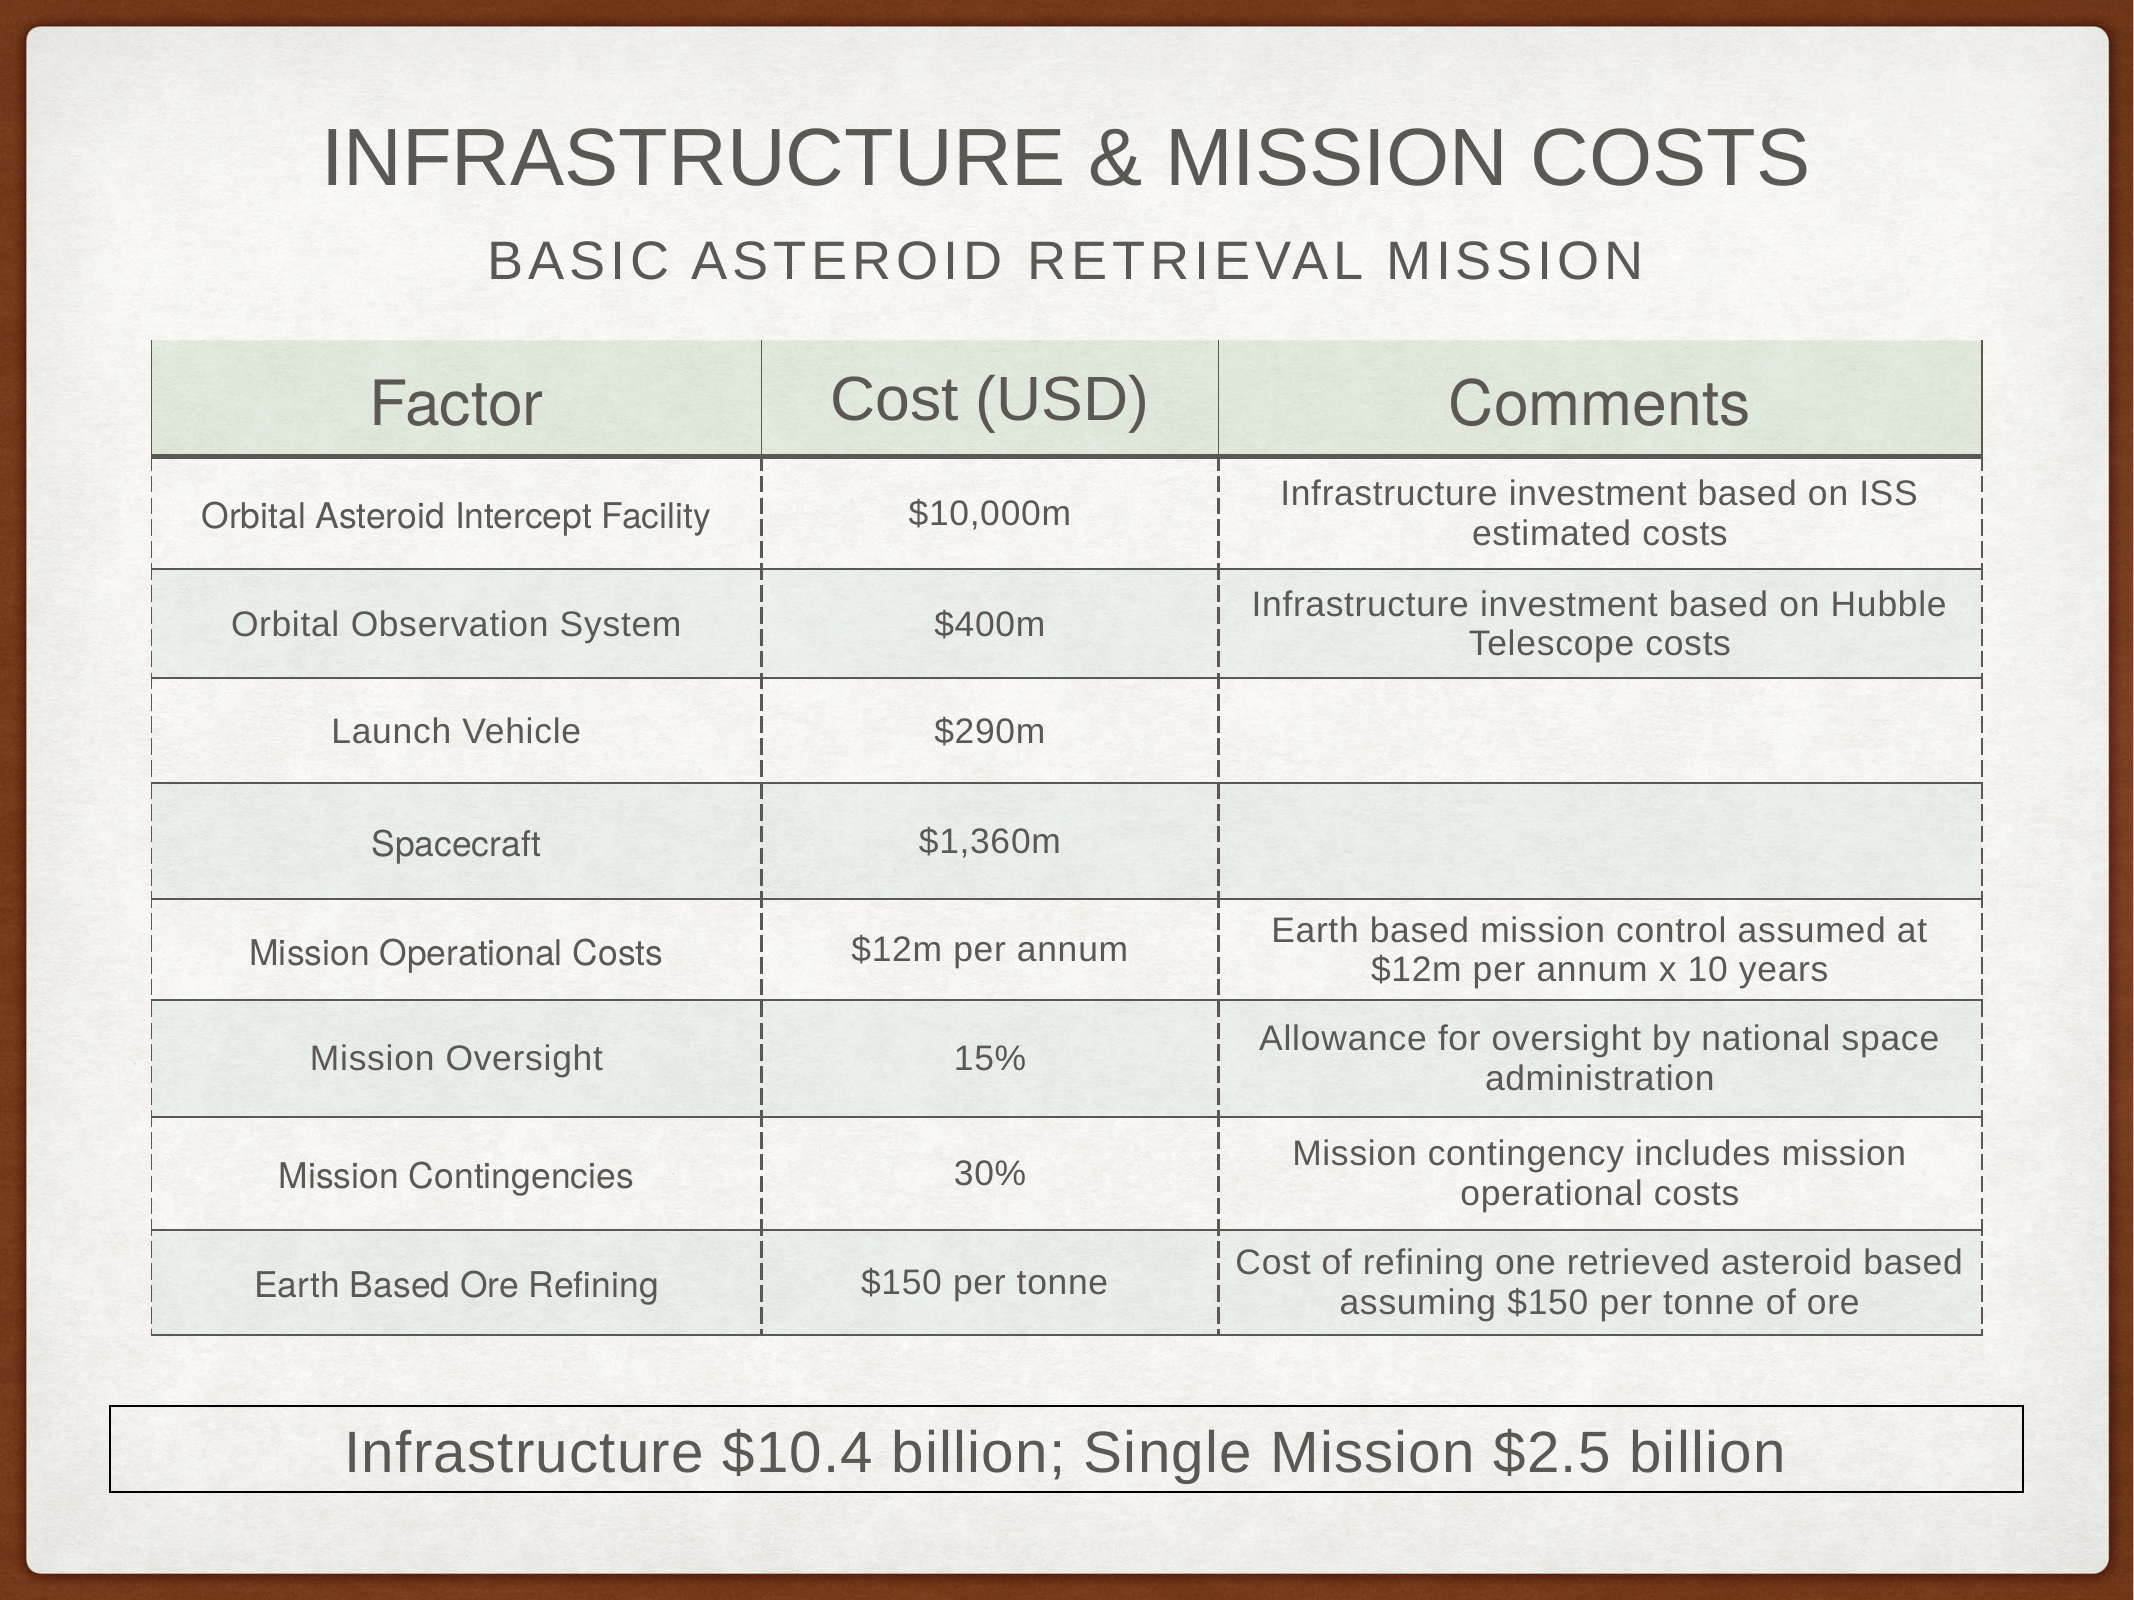

Infrastructure & Mission Costs
Basic Asteroid Retrieval Mission
| Factor | Cost (USD) | Comments |
| --- | --- | --- |
| Orbital Asteroid Intercept Facility | $10,000m | Infrastructure investment based on ISS estimated costs |
| Orbital Observation System | $400m | Infrastructure investment based on Hubble Telescope costs |
| Launch Vehicle | $290m |  |
| Spacecraft | $1,360m |  |
| Mission Operational Costs | $12m per annum | Earth based mission control assumed at $12m per annum x 10 years |
| Mission Oversight | 15% | Allowance for oversight by national space administration |
| Mission Contingencies | 30% | Mission contingency includes mission operational costs |
| Earth Based Ore Refining | $150 per tonne | Cost of refining one retrieved asteroid based assuming $150 per tonne of ore |
Infrastructure $10.4 billion; Single Mission $2.5 billion